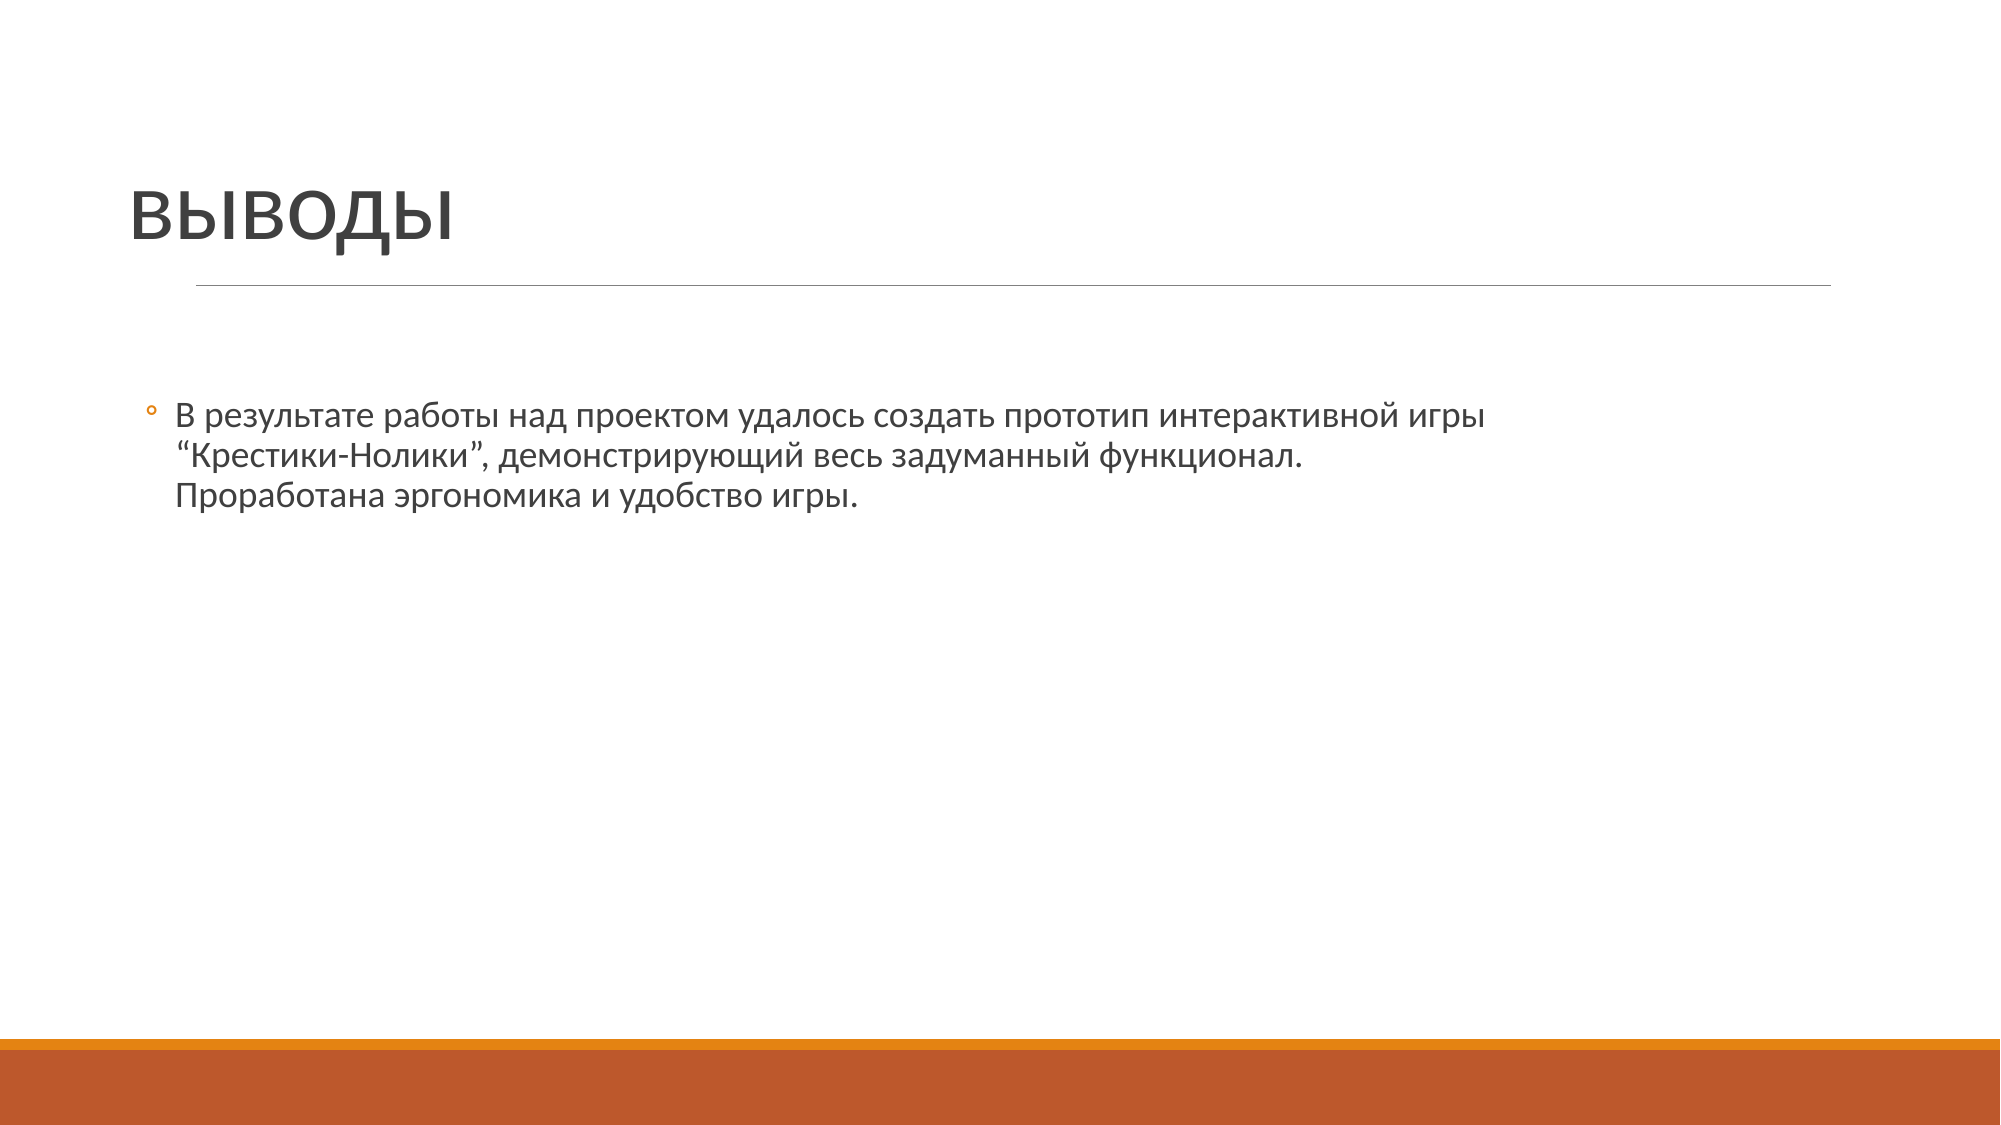

# выводы
В результате работы над проектом удалось создать прототип интерактивной игры “Крестики-Нолики”, демонстрирующий весь задуманный функционал. Проработана эргономика и удобство игры.